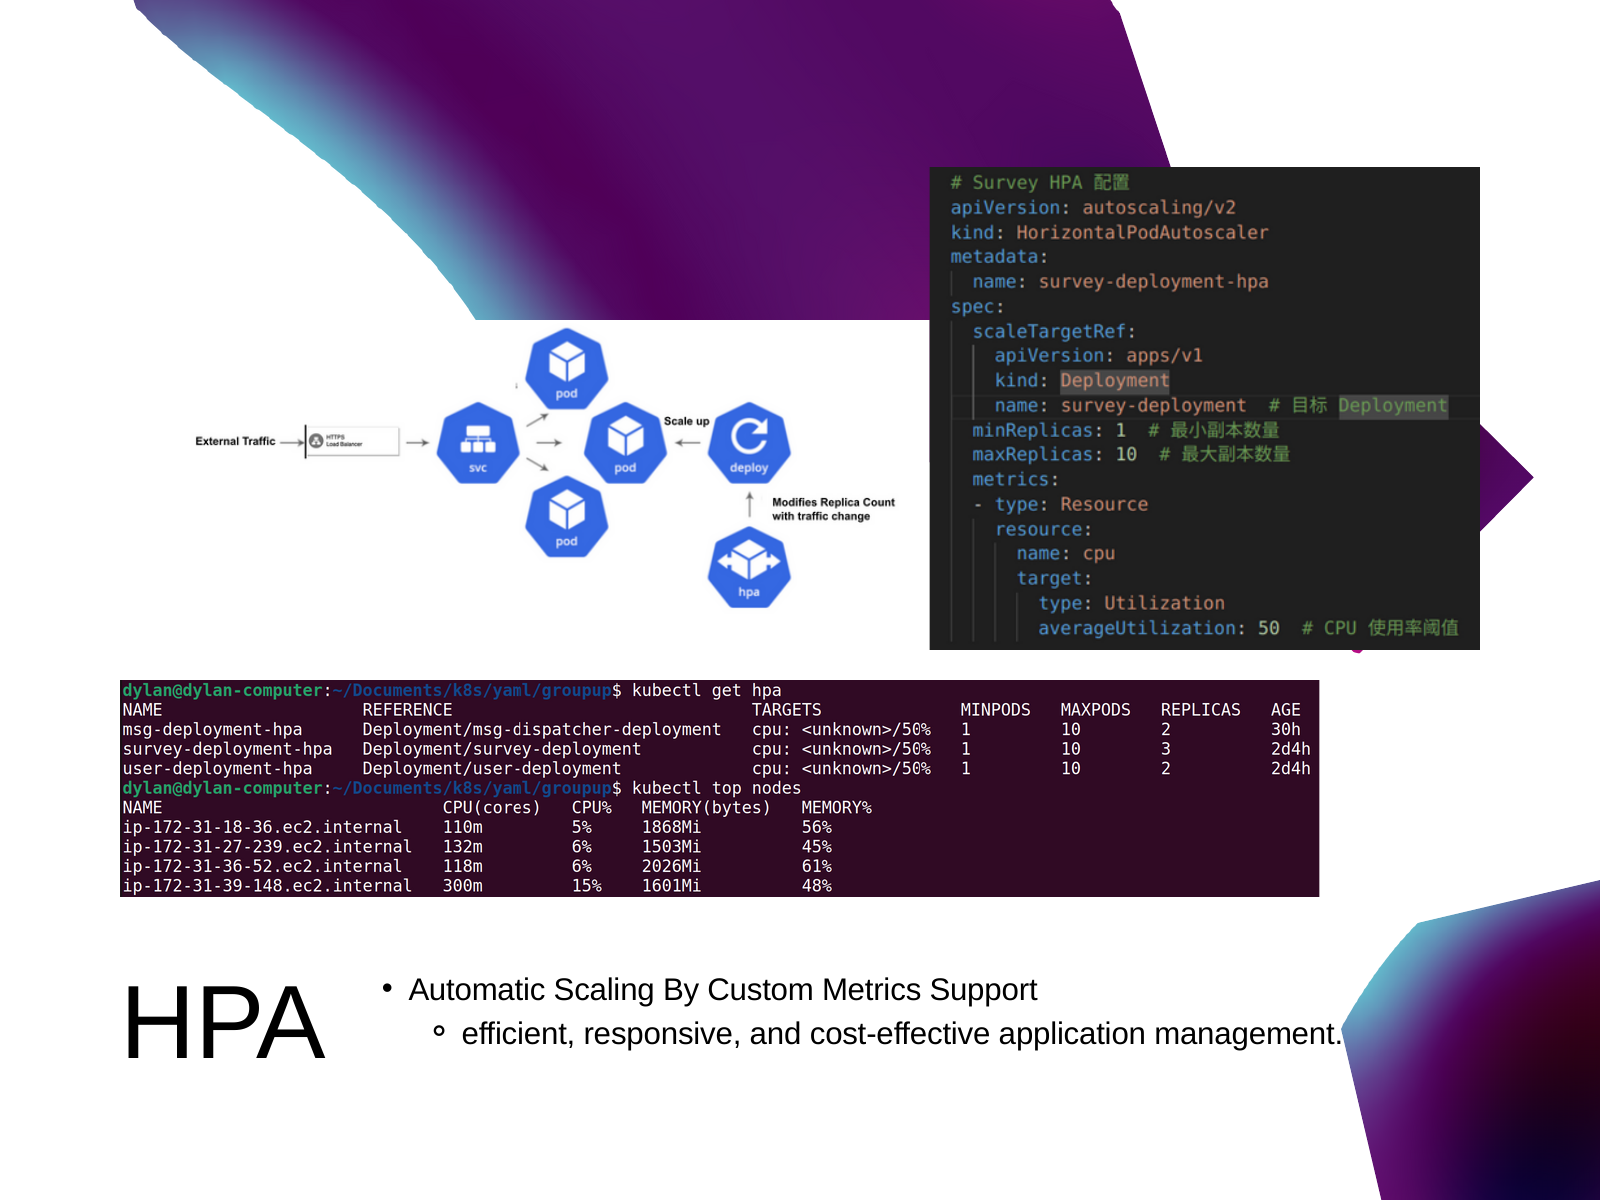

HPA
Automatic Scaling By Custom Metrics Support
efficient, responsive, and cost-effective application management.